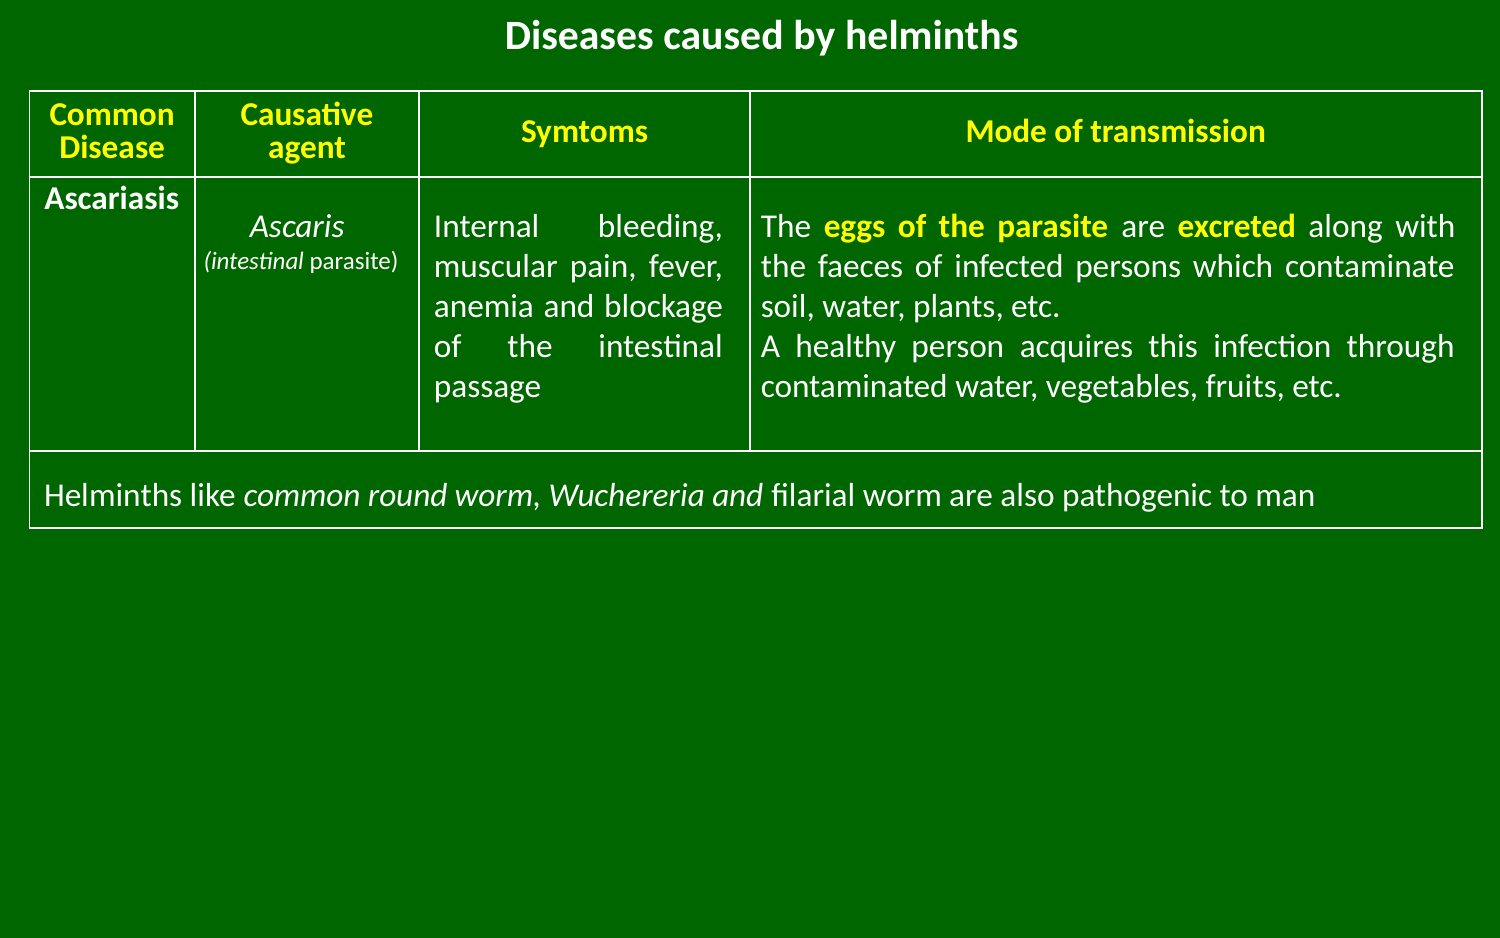

# Diseases caused by helminths
| Common Disease | Causative agent | Symtoms | Mode of transmission |
| --- | --- | --- | --- |
| Ascariasis |  |  |  |
|  |  |  |  |
The eggs of the parasite are excreted along with the faeces of infected persons which contaminate soil, water, plants, etc.
A healthy person acquires this infection through contaminated water, vegetables, fruits, etc.
Ascaris
(intestinal parasite)
Internal bleeding, muscular pain, fever, anemia and blockage of the intestinal passage
Helminths like common round worm, Wuchereria and filarial worm are also pathogenic to man